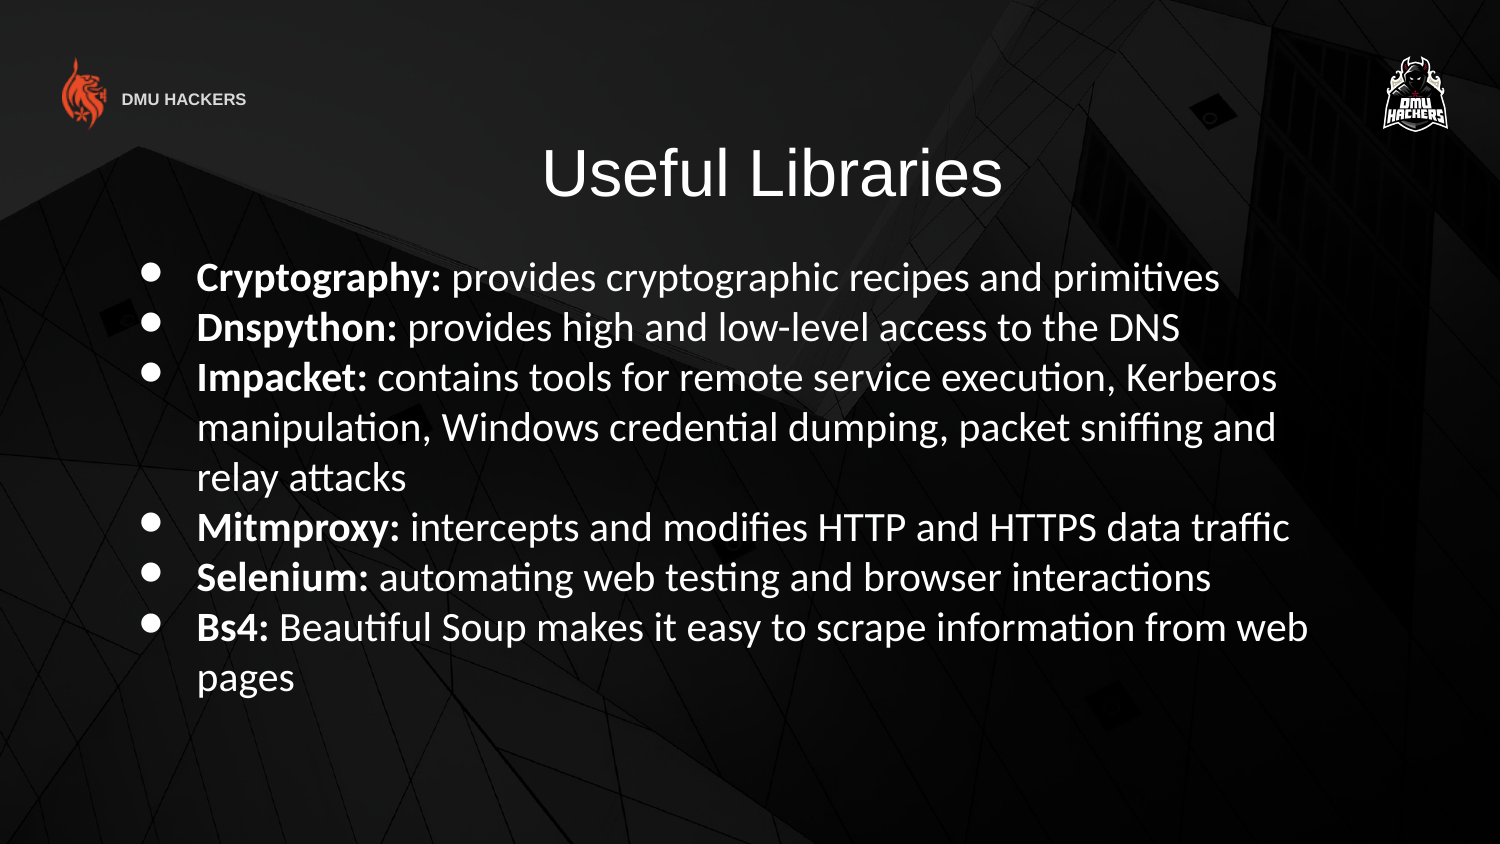

DMU HACKERS
Useful Libraries
Cryptography: provides cryptographic recipes and primitives
Dnspython: provides high and low-level access to the DNS
Impacket: contains tools for remote service execution, Kerberos manipulation, Windows credential dumping, packet sniffing and relay attacks
Mitmproxy: intercepts and modifies HTTP and HTTPS data traffic
Selenium: automating web testing and browser interactions
Bs4: Beautiful Soup makes it easy to scrape information from web pages